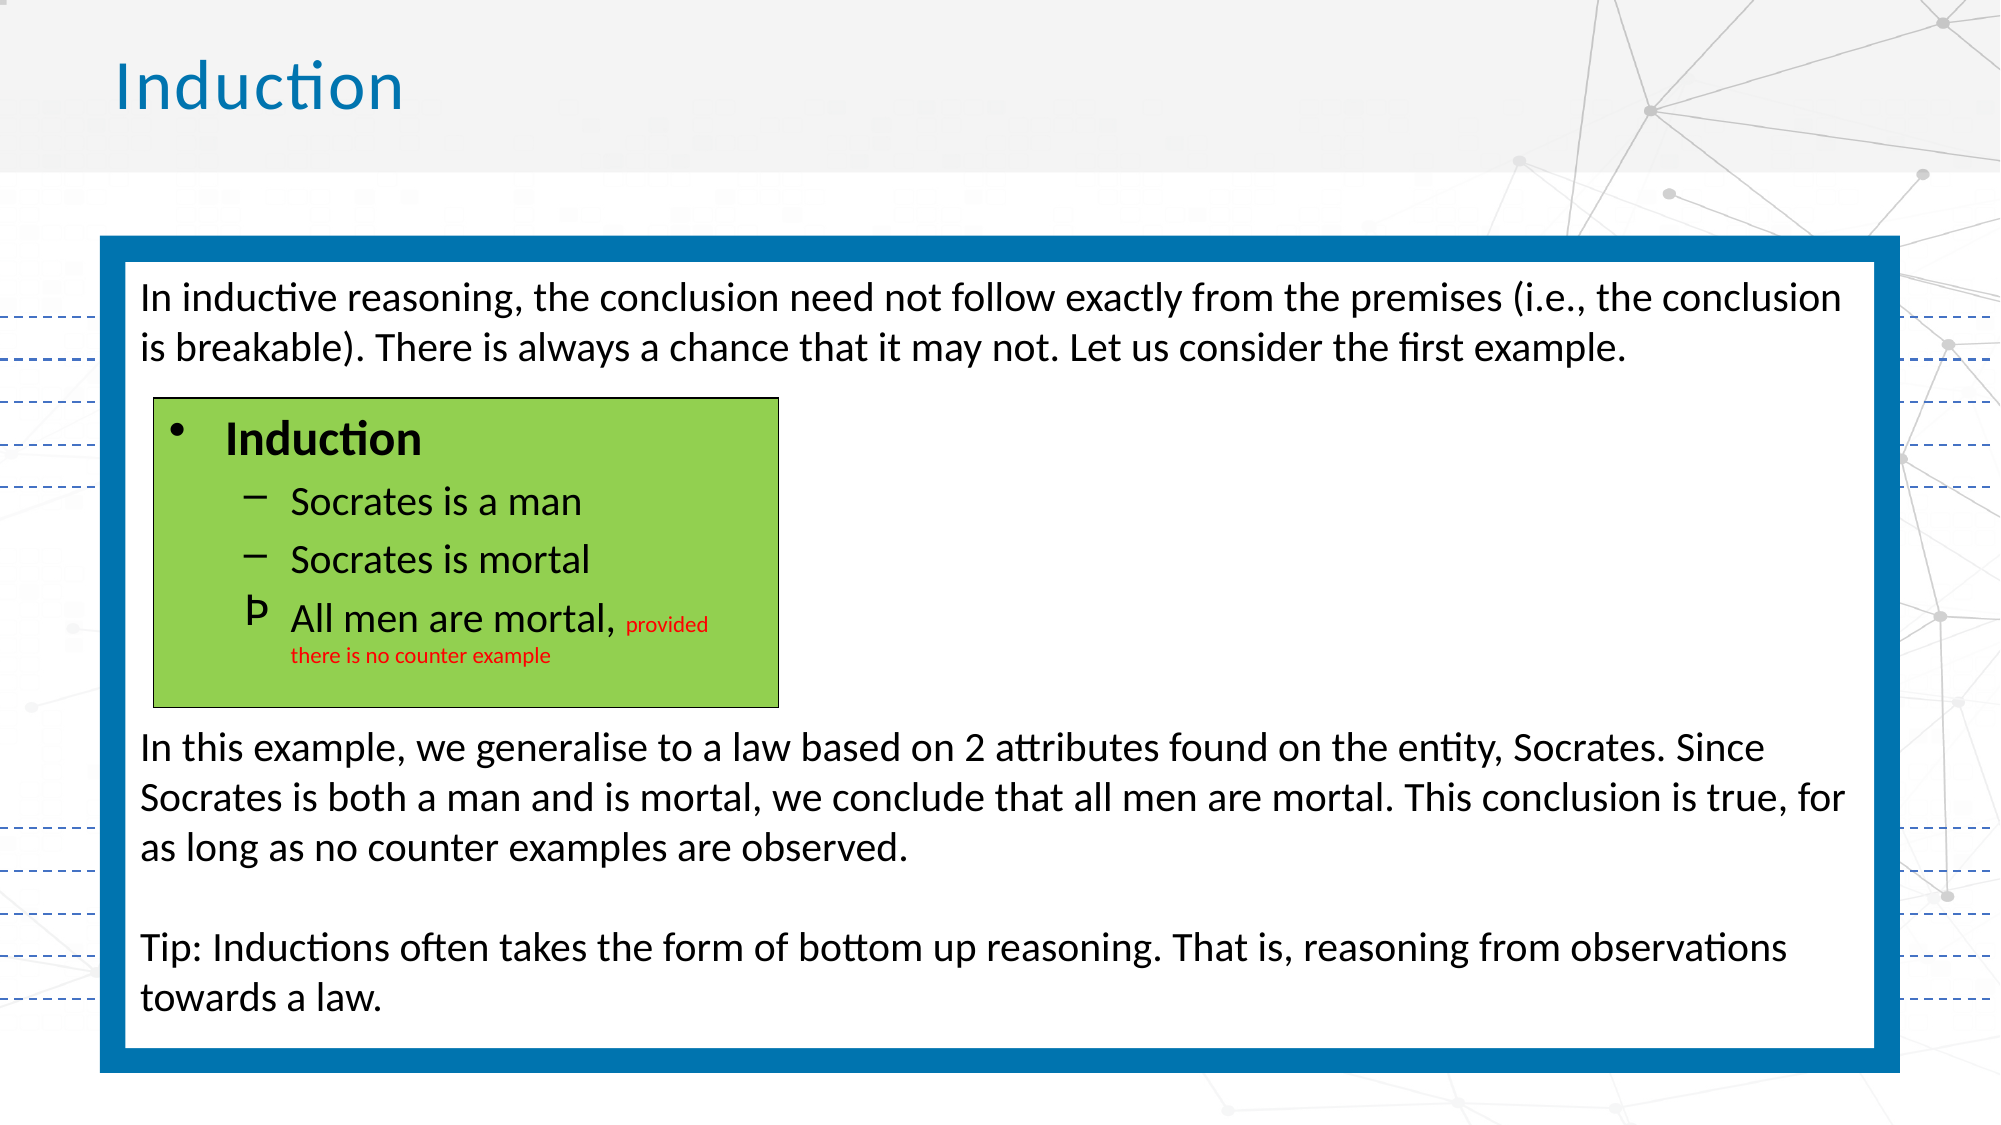

# Induction

In inductive reasoning, the conclusion need not follow exactly from the premises (i.e., the conclusion is breakable). There is always a chance that it may not. Let us consider the first example.

In this example, we generalise to a law based on 2 attributes found on the entity, Socrates. Since Socrates is both a man and is mortal, we conclude that all men are mortal. This conclusion is true, for as long as no counter examples are observed.

Tip: Inductions often takes the form of bottom up reasoning. That is, reasoning from observations towards a law.
Induction
Socrates is a man
Socrates is mortal
All men are mortal, provided there is no counter example